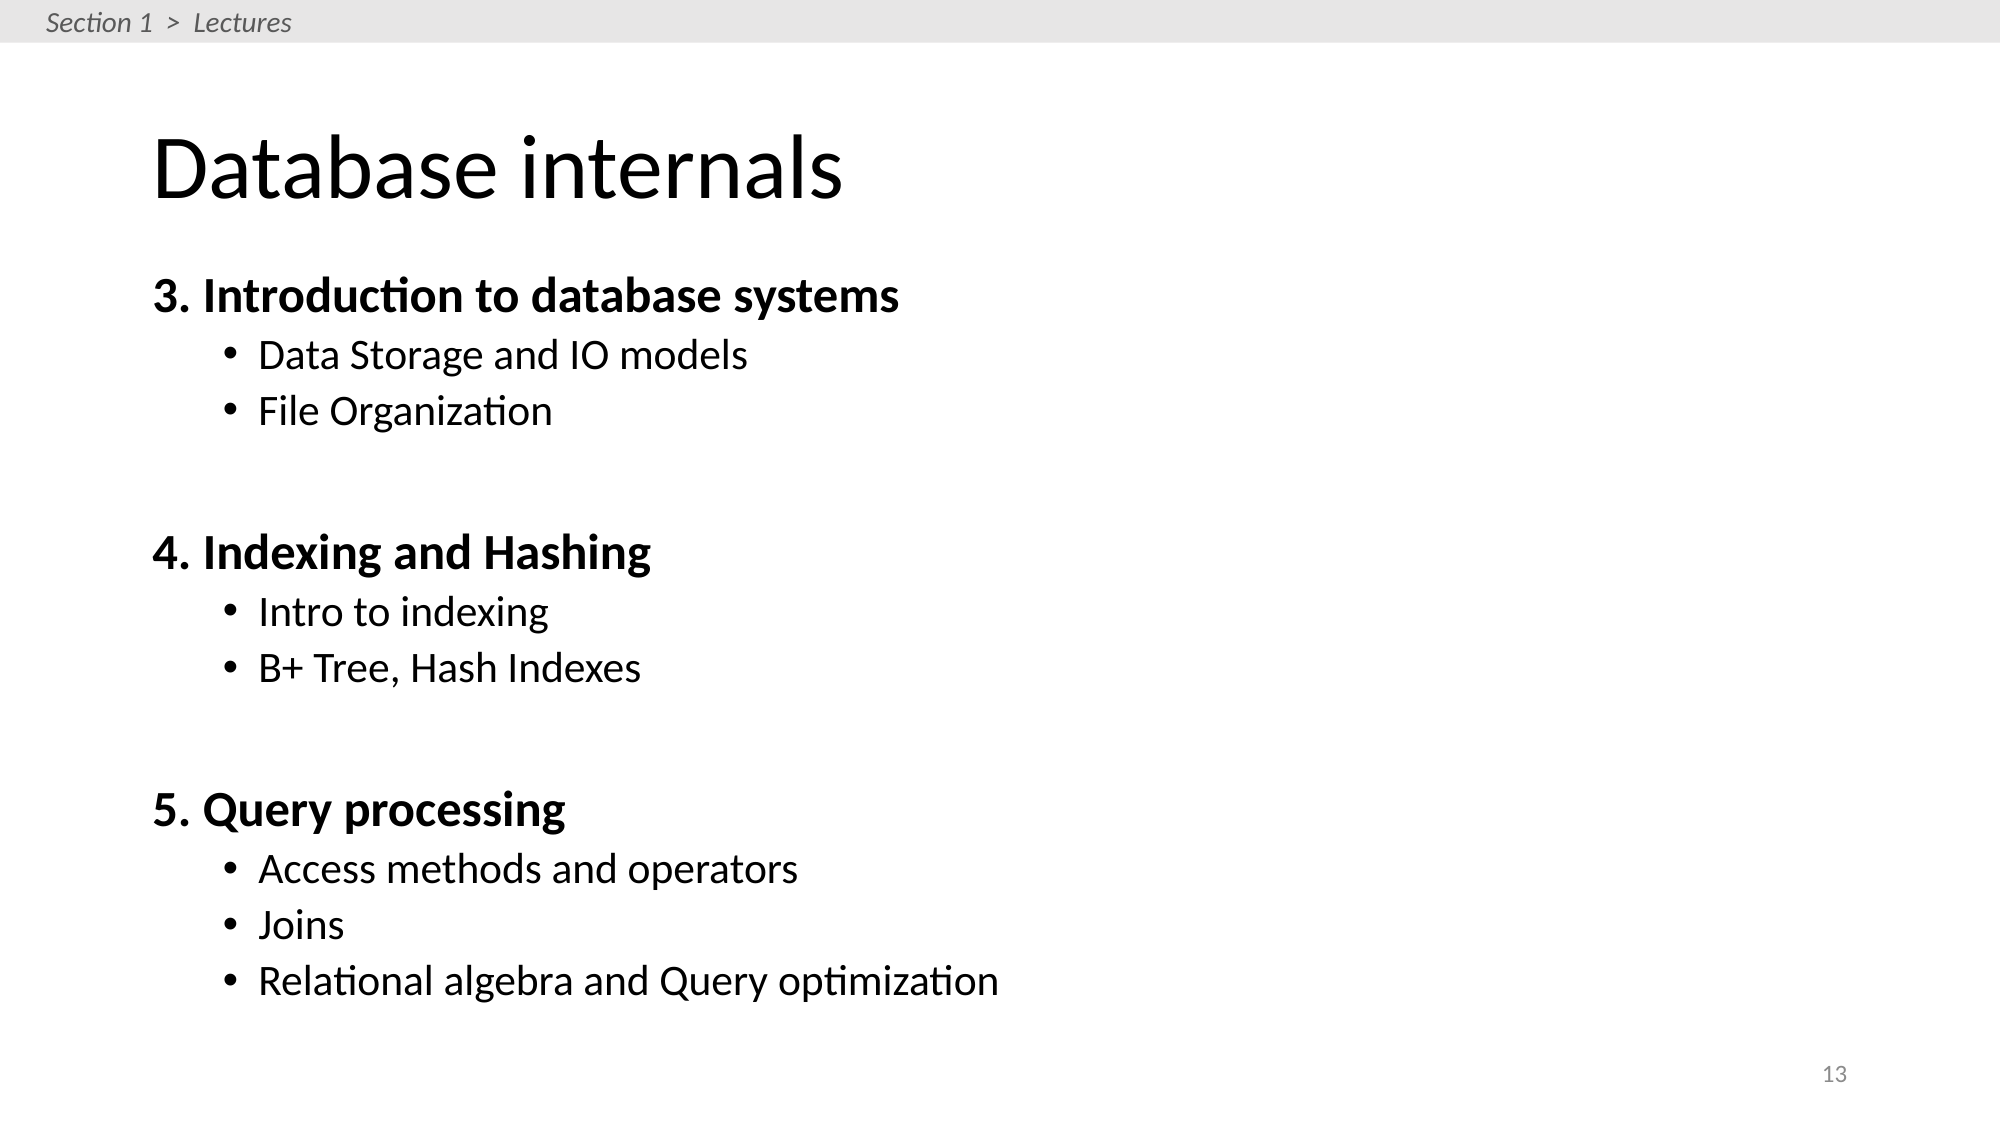

Section 1  >  Lectures
# Database internals
3. Introduction to database systems
Data Storage and IO models
File Organization

4. Indexing and Hashing
Intro to indexing
B+ Tree, Hash Indexes

5. Query processing
Access methods and operators
Joins
Relational algebra and Query optimization

13